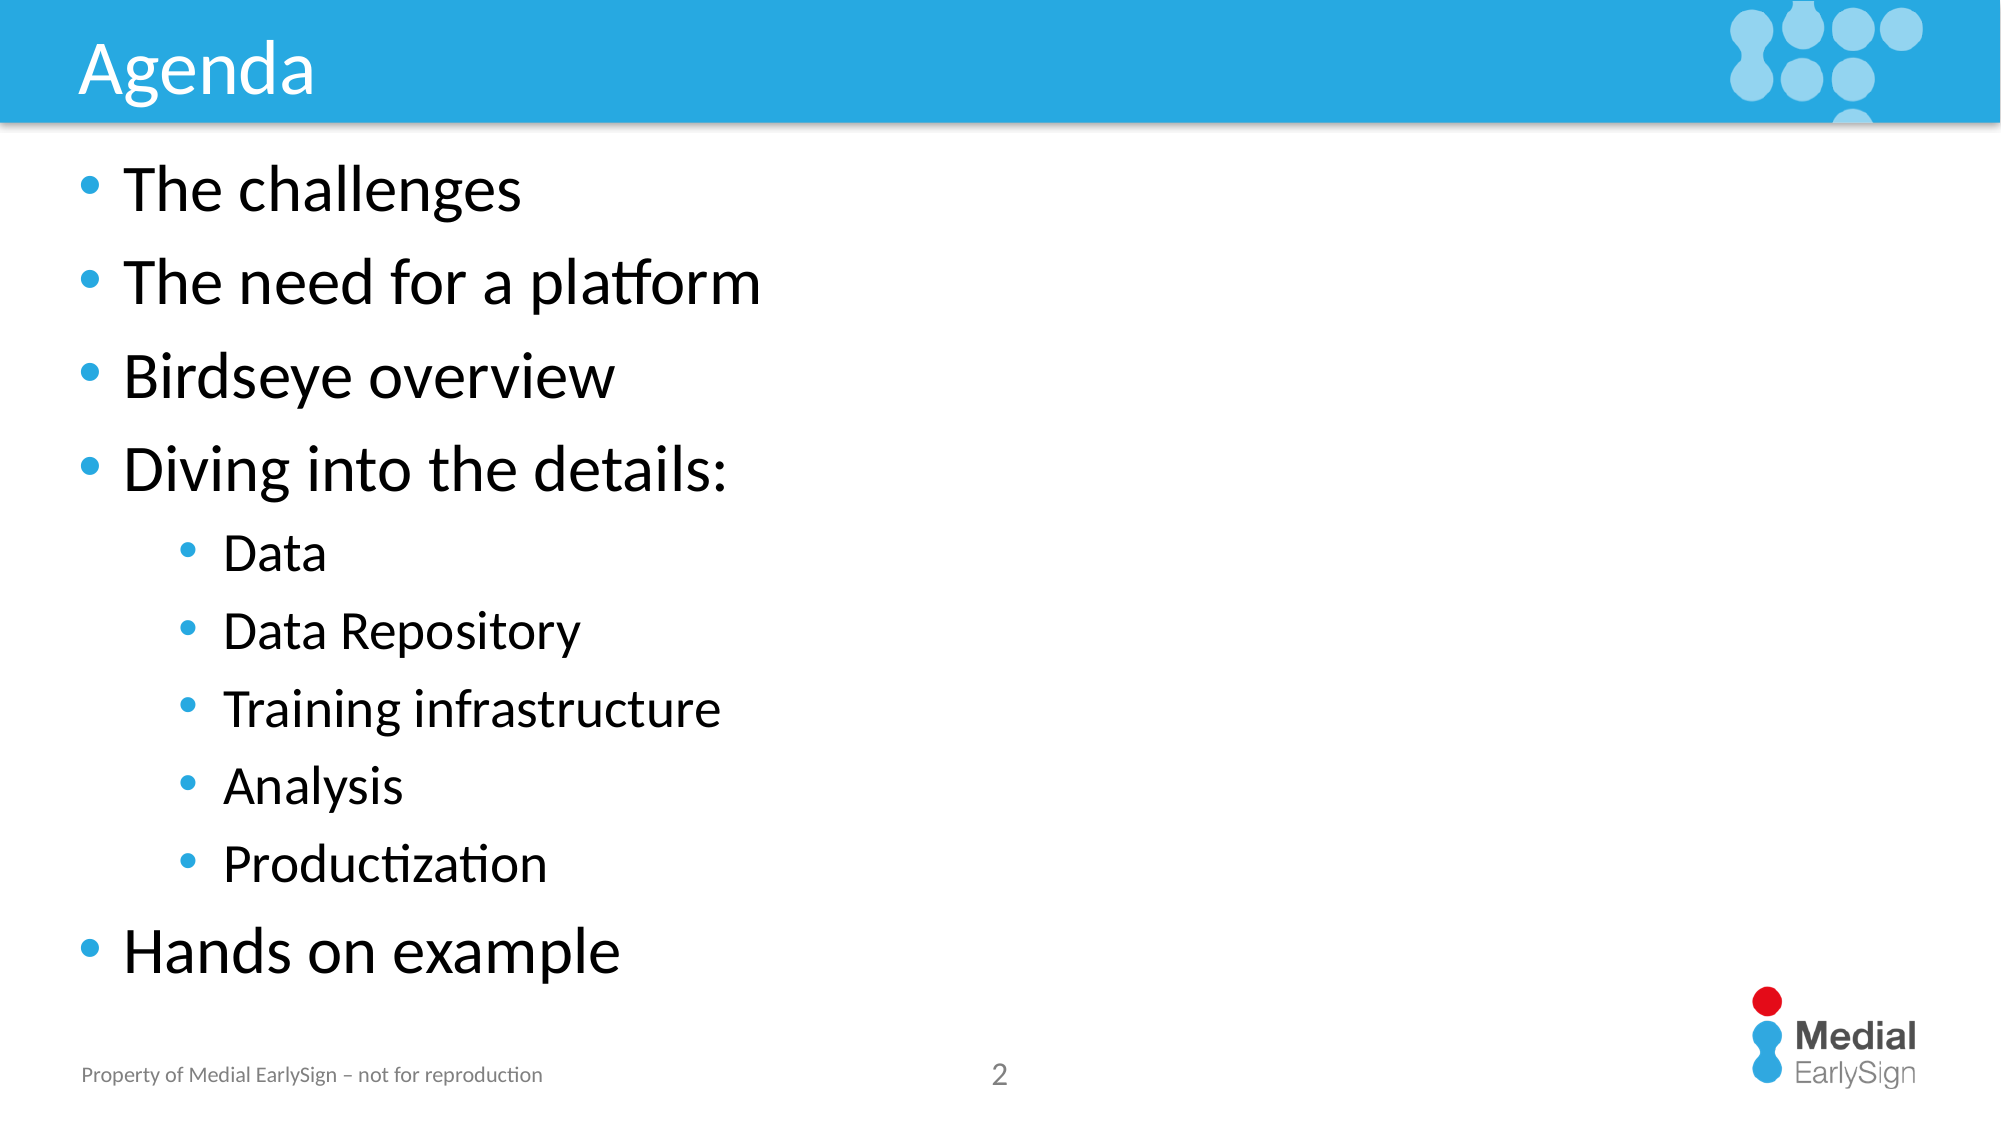

# Agenda
The challenges
The need for a platform
Birdseye overview
Diving into the details:
Data
Data Repository
Training infrastructure
Analysis
Productization
Hands on example